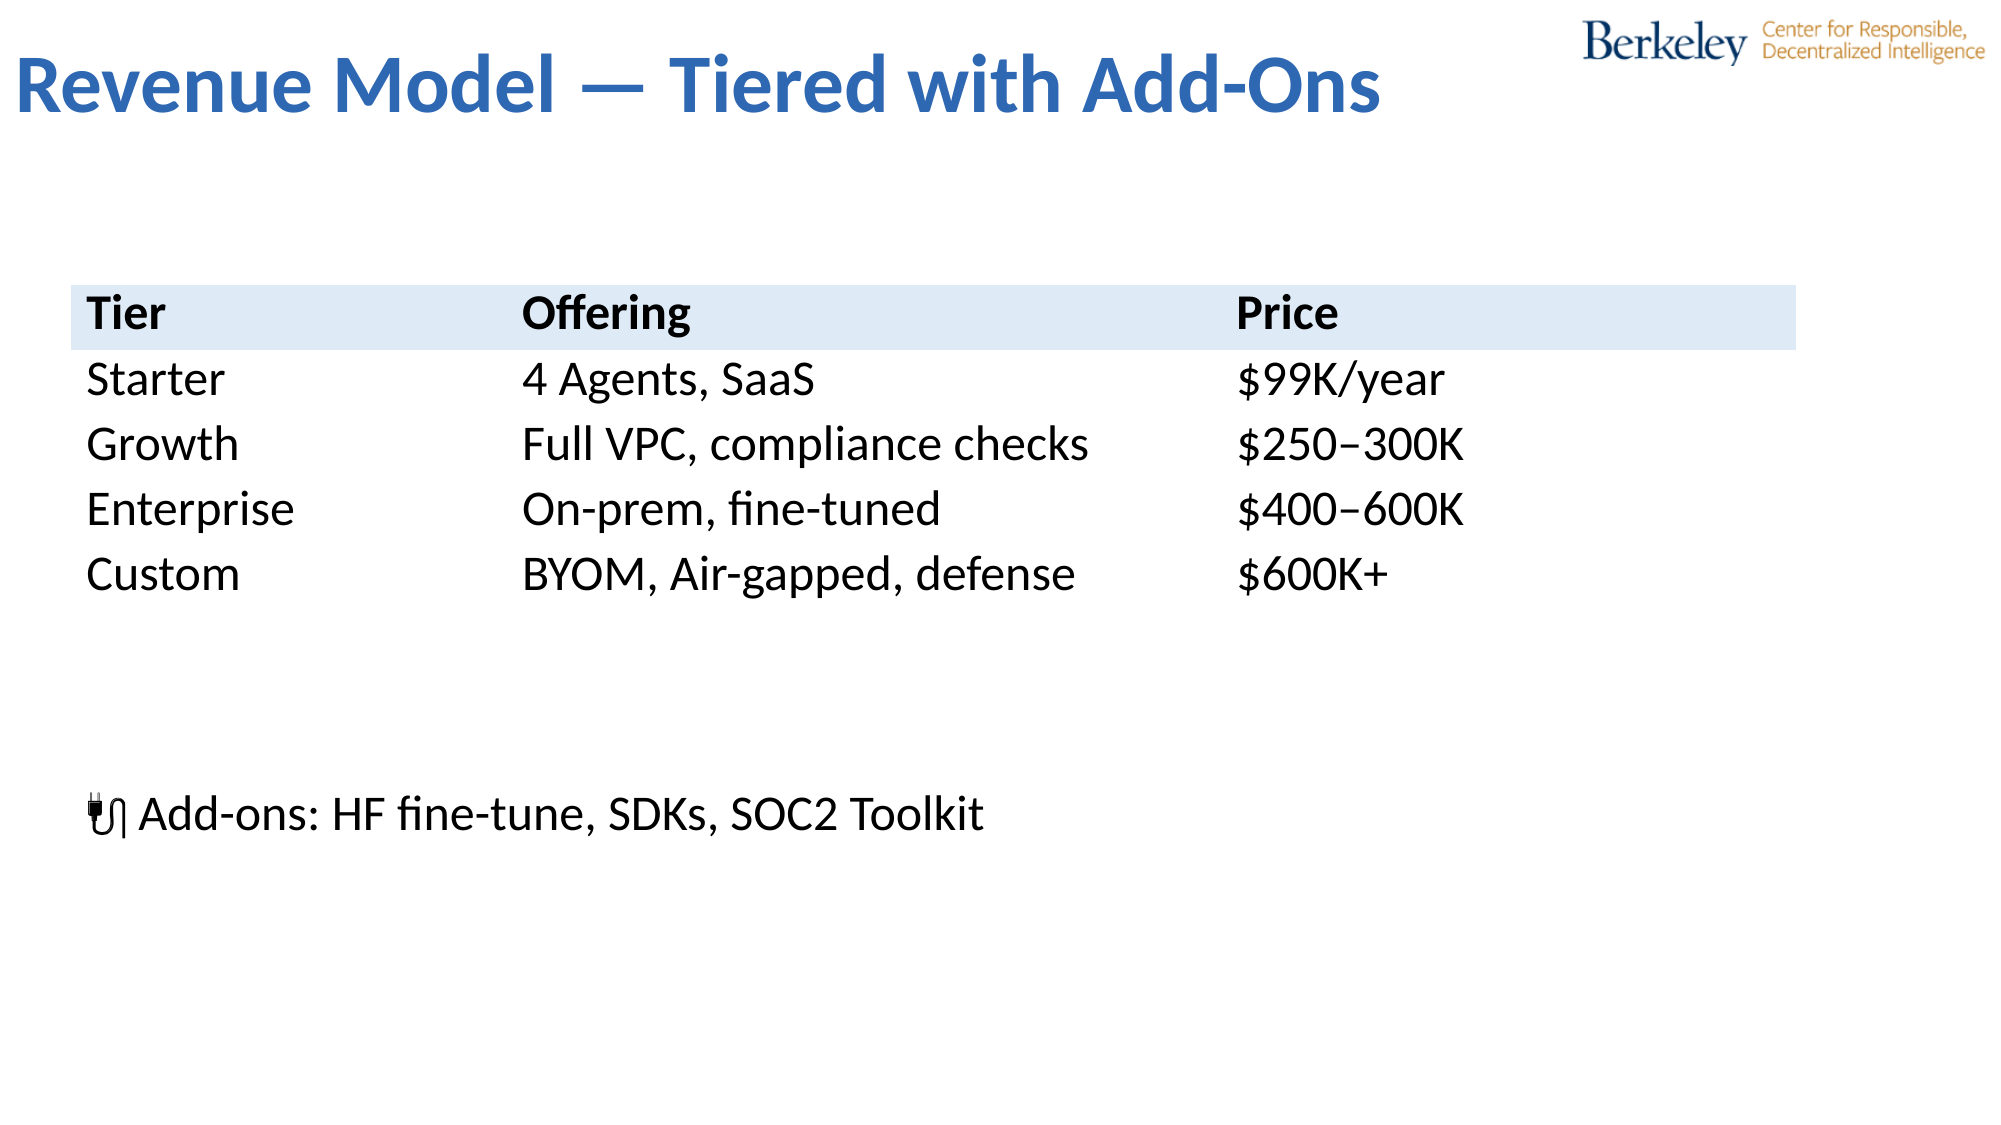

# Revenue Model — Tiered with Add-Ons
| Tier | Offering | Price |
| --- | --- | --- |
| Starter | 4 Agents, SaaS | $99K/year |
| Growth | Full VPC, compliance checks | $250–300K |
| Enterprise | On-prem, fine-tuned | $400–600K |
| Custom | BYOM, Air-gapped, defense | $600K+ |
🔌 Add-ons: HF fine-tune, SDKs, SOC2 Toolkit